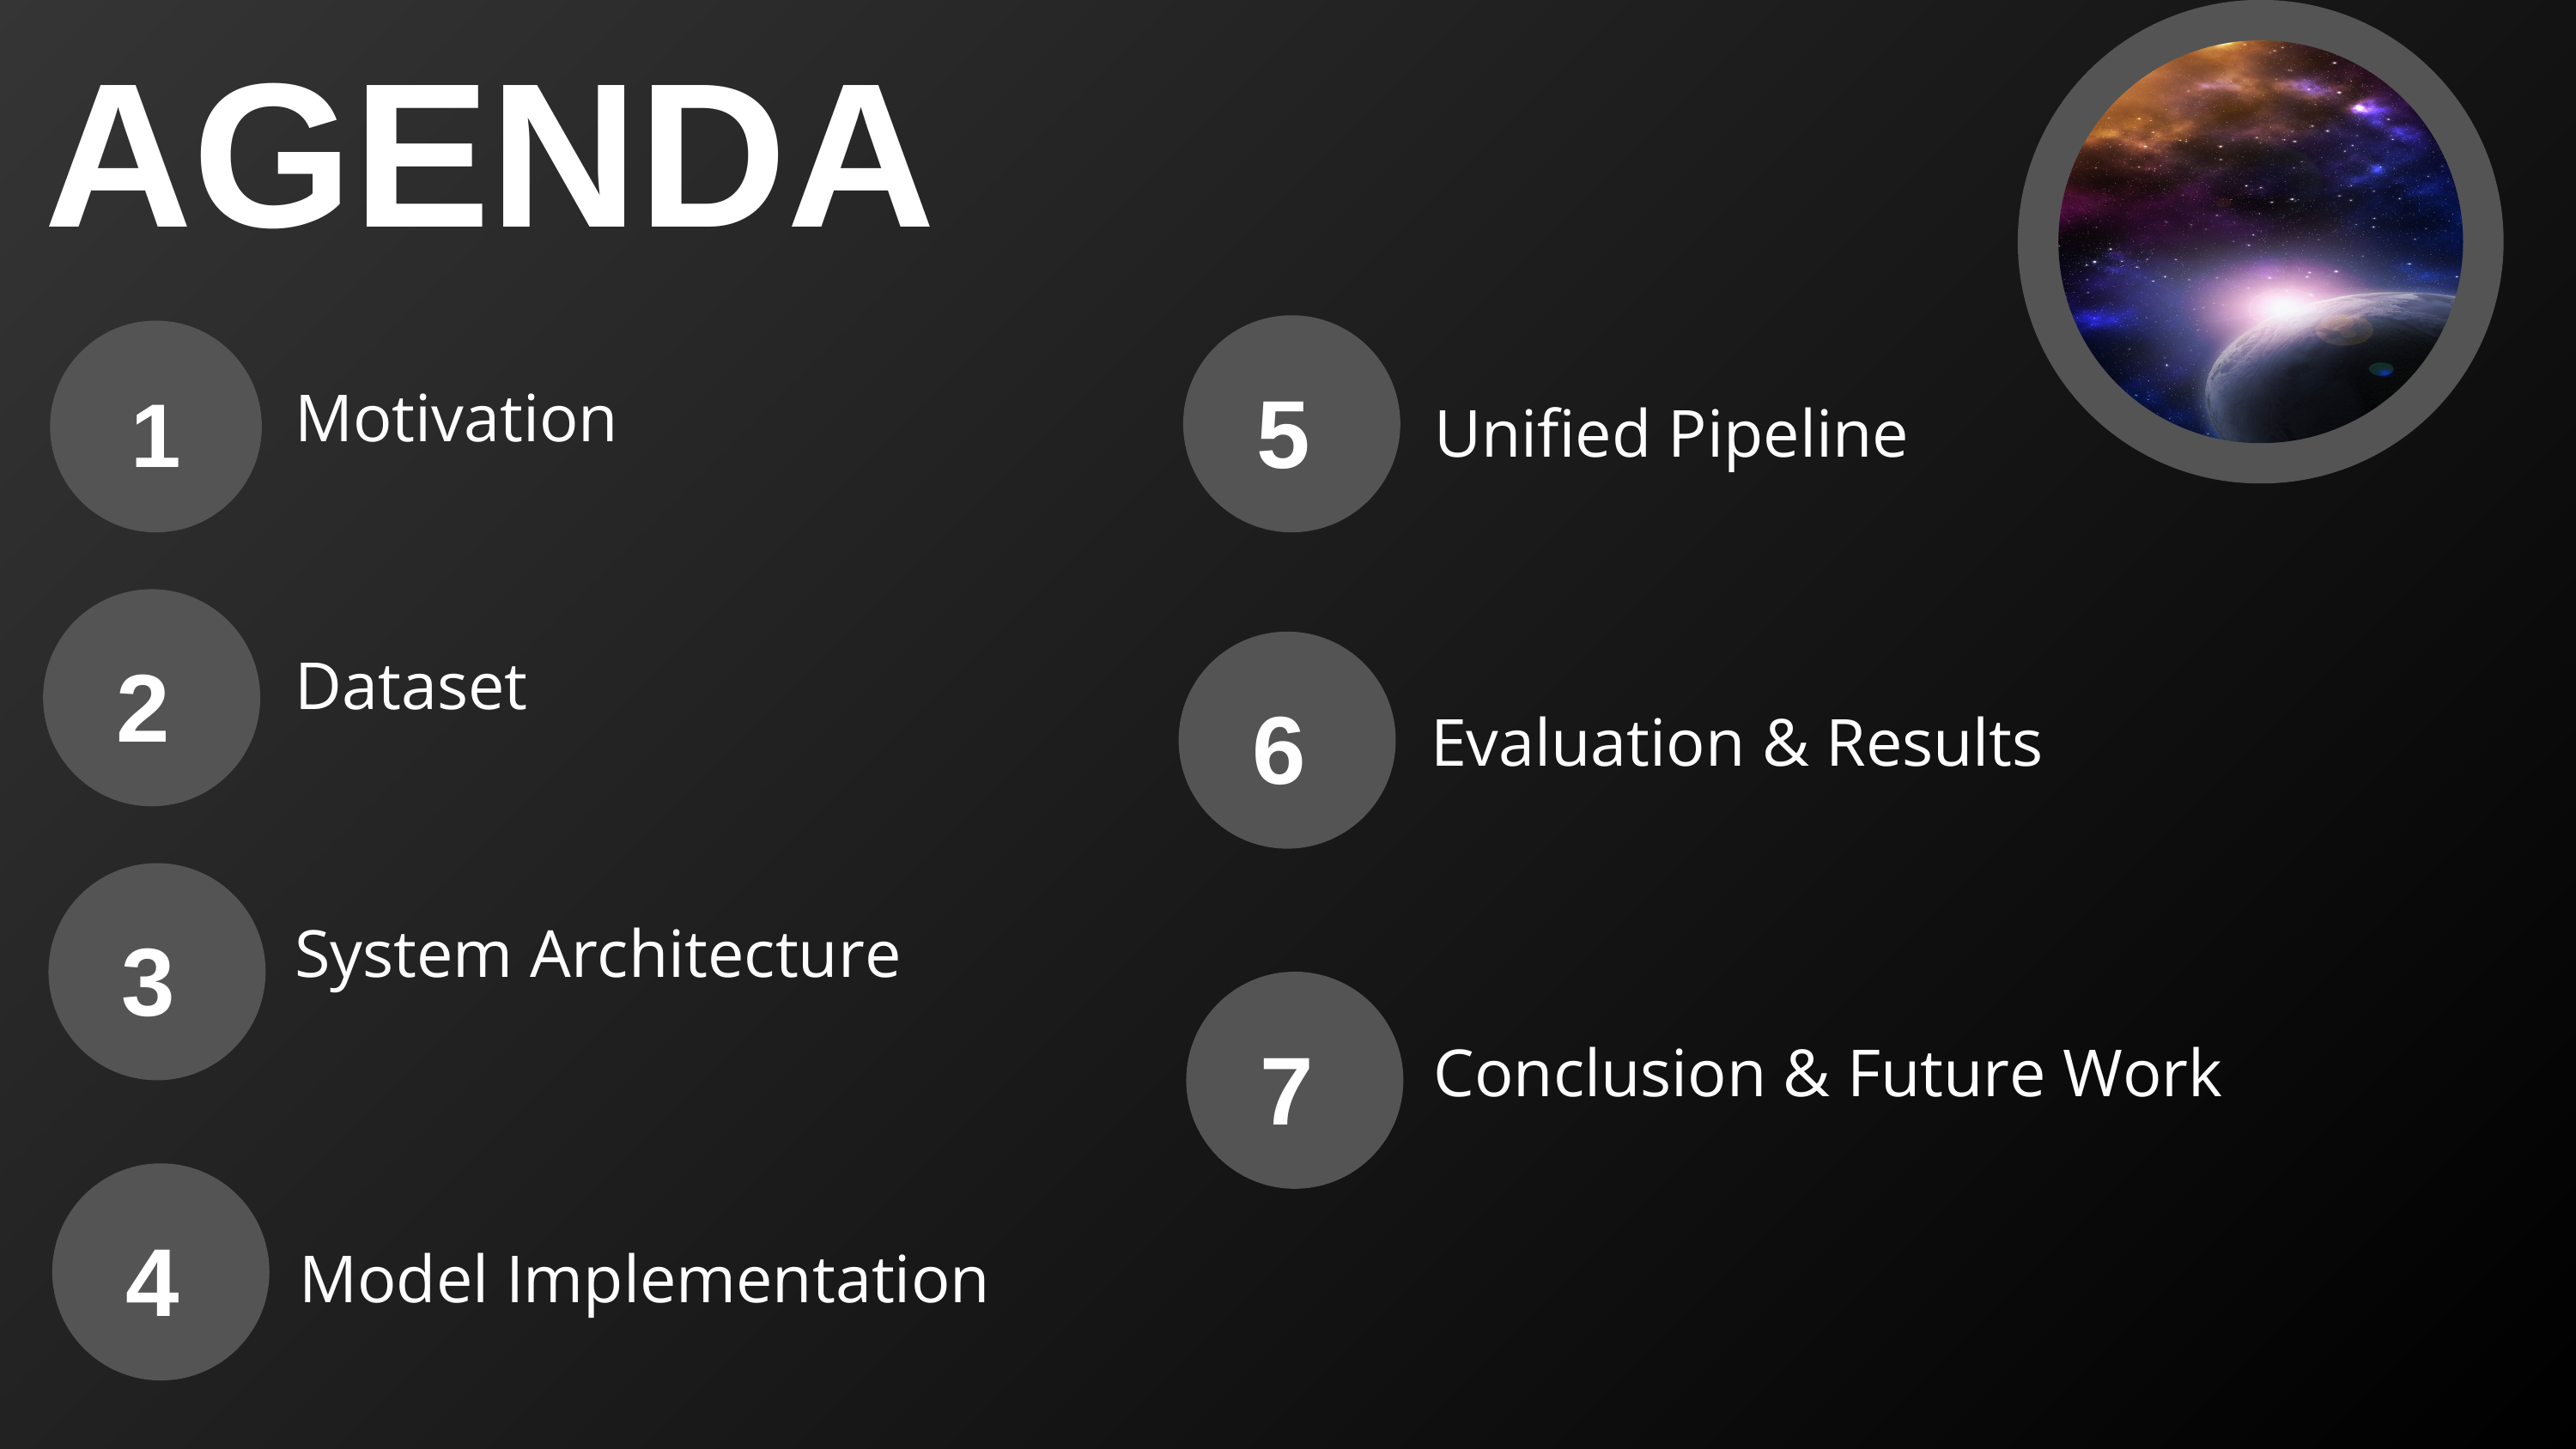

AGENDA

5
1
Motivation
Unified Pipeline

2

Dataset
6
Evaluation & Results

System Architecture
3

7
Conclusion & Future Work

4
Model Implementation